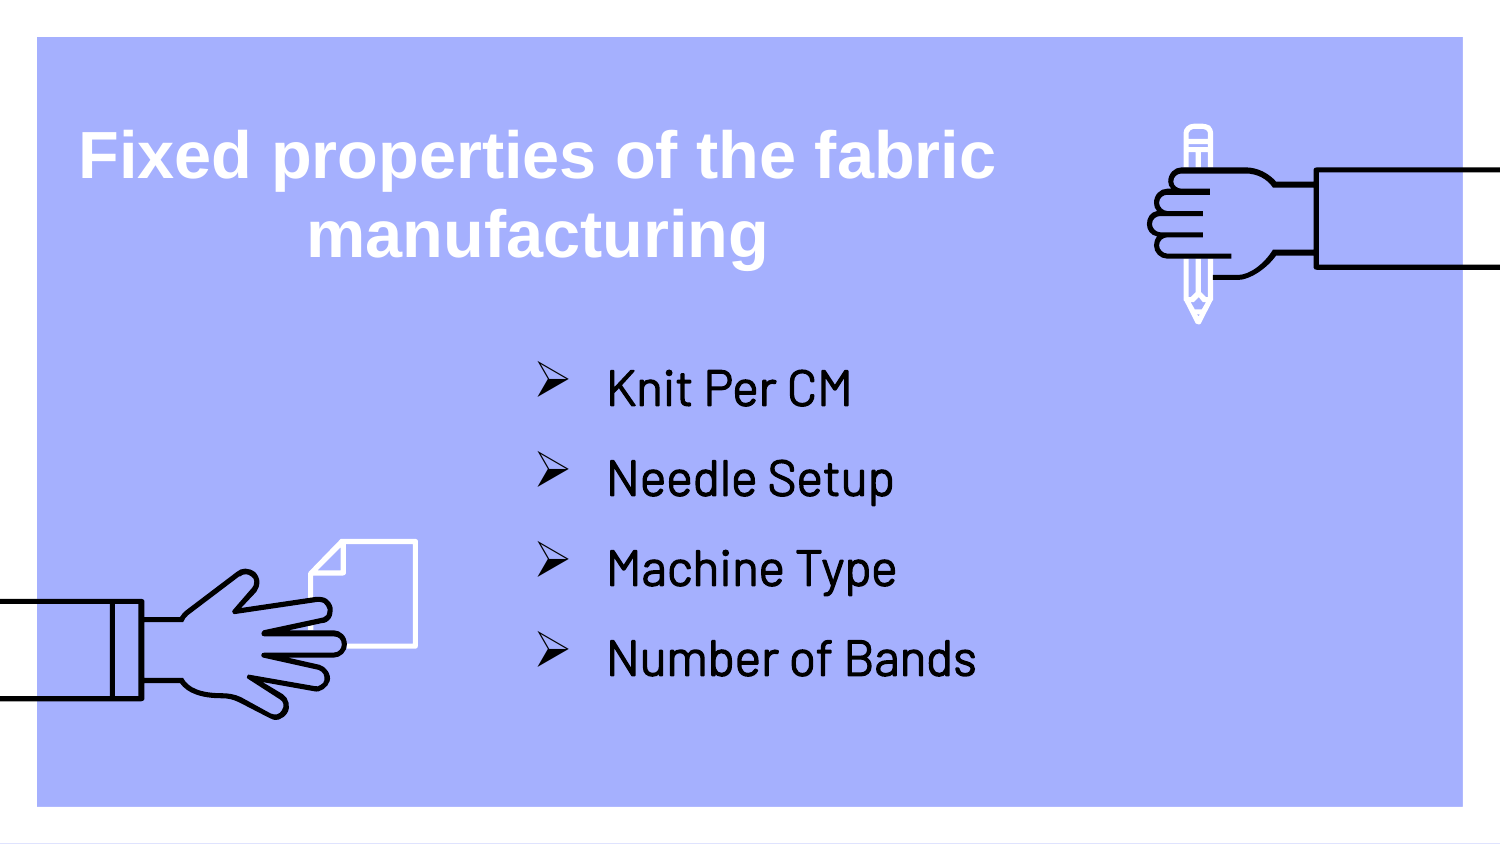

# Fixed properties of the fabric manufacturing
 Knit Per CM
 Needle Setup
 Machine Type
 Number of Bands